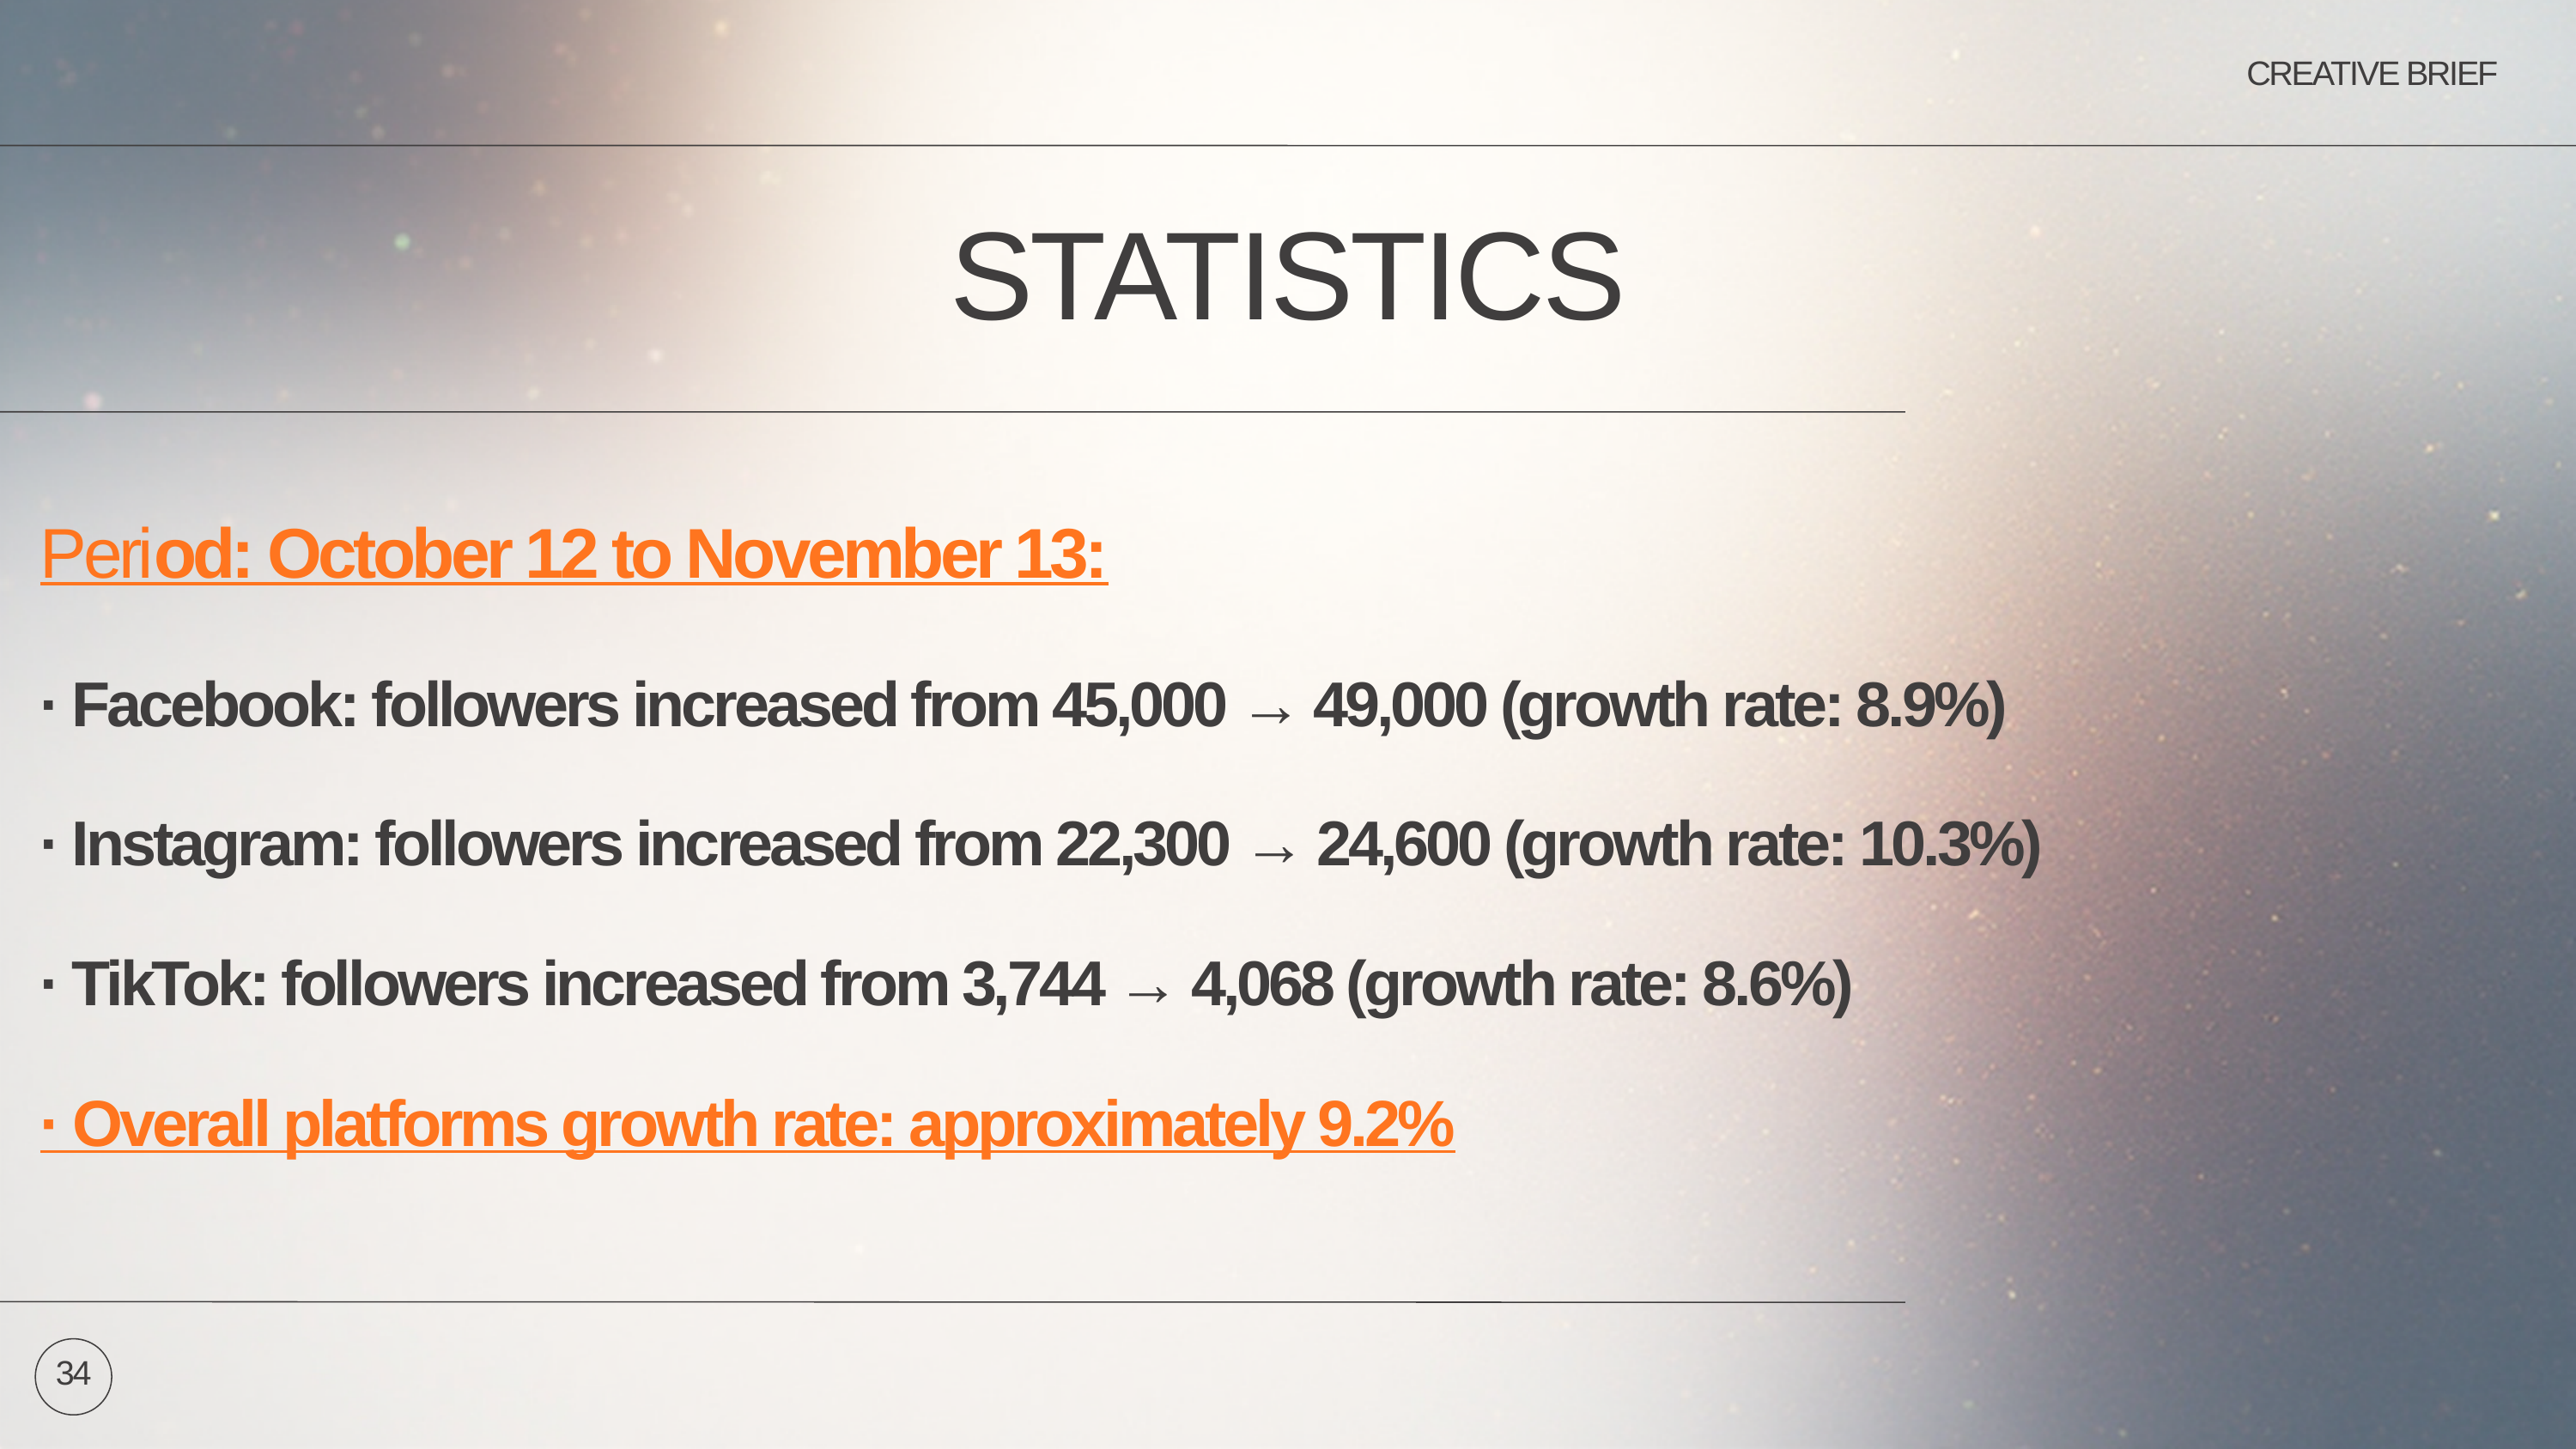

CREATIVE BRIEF

STATISTICS

Period: October 12 to November 13:

· Facebook: followers increased from 45,000 → 49,000 (growth rate: 8.9%)

· Instagram: followers increased from 22,300 → 24,600 (growth rate: 10.3%)

· TikTok: followers increased from 3,744 → 4,068 (growth rate: 8.6%)

· Overall platforms growth rate: approximately 9.2%

34